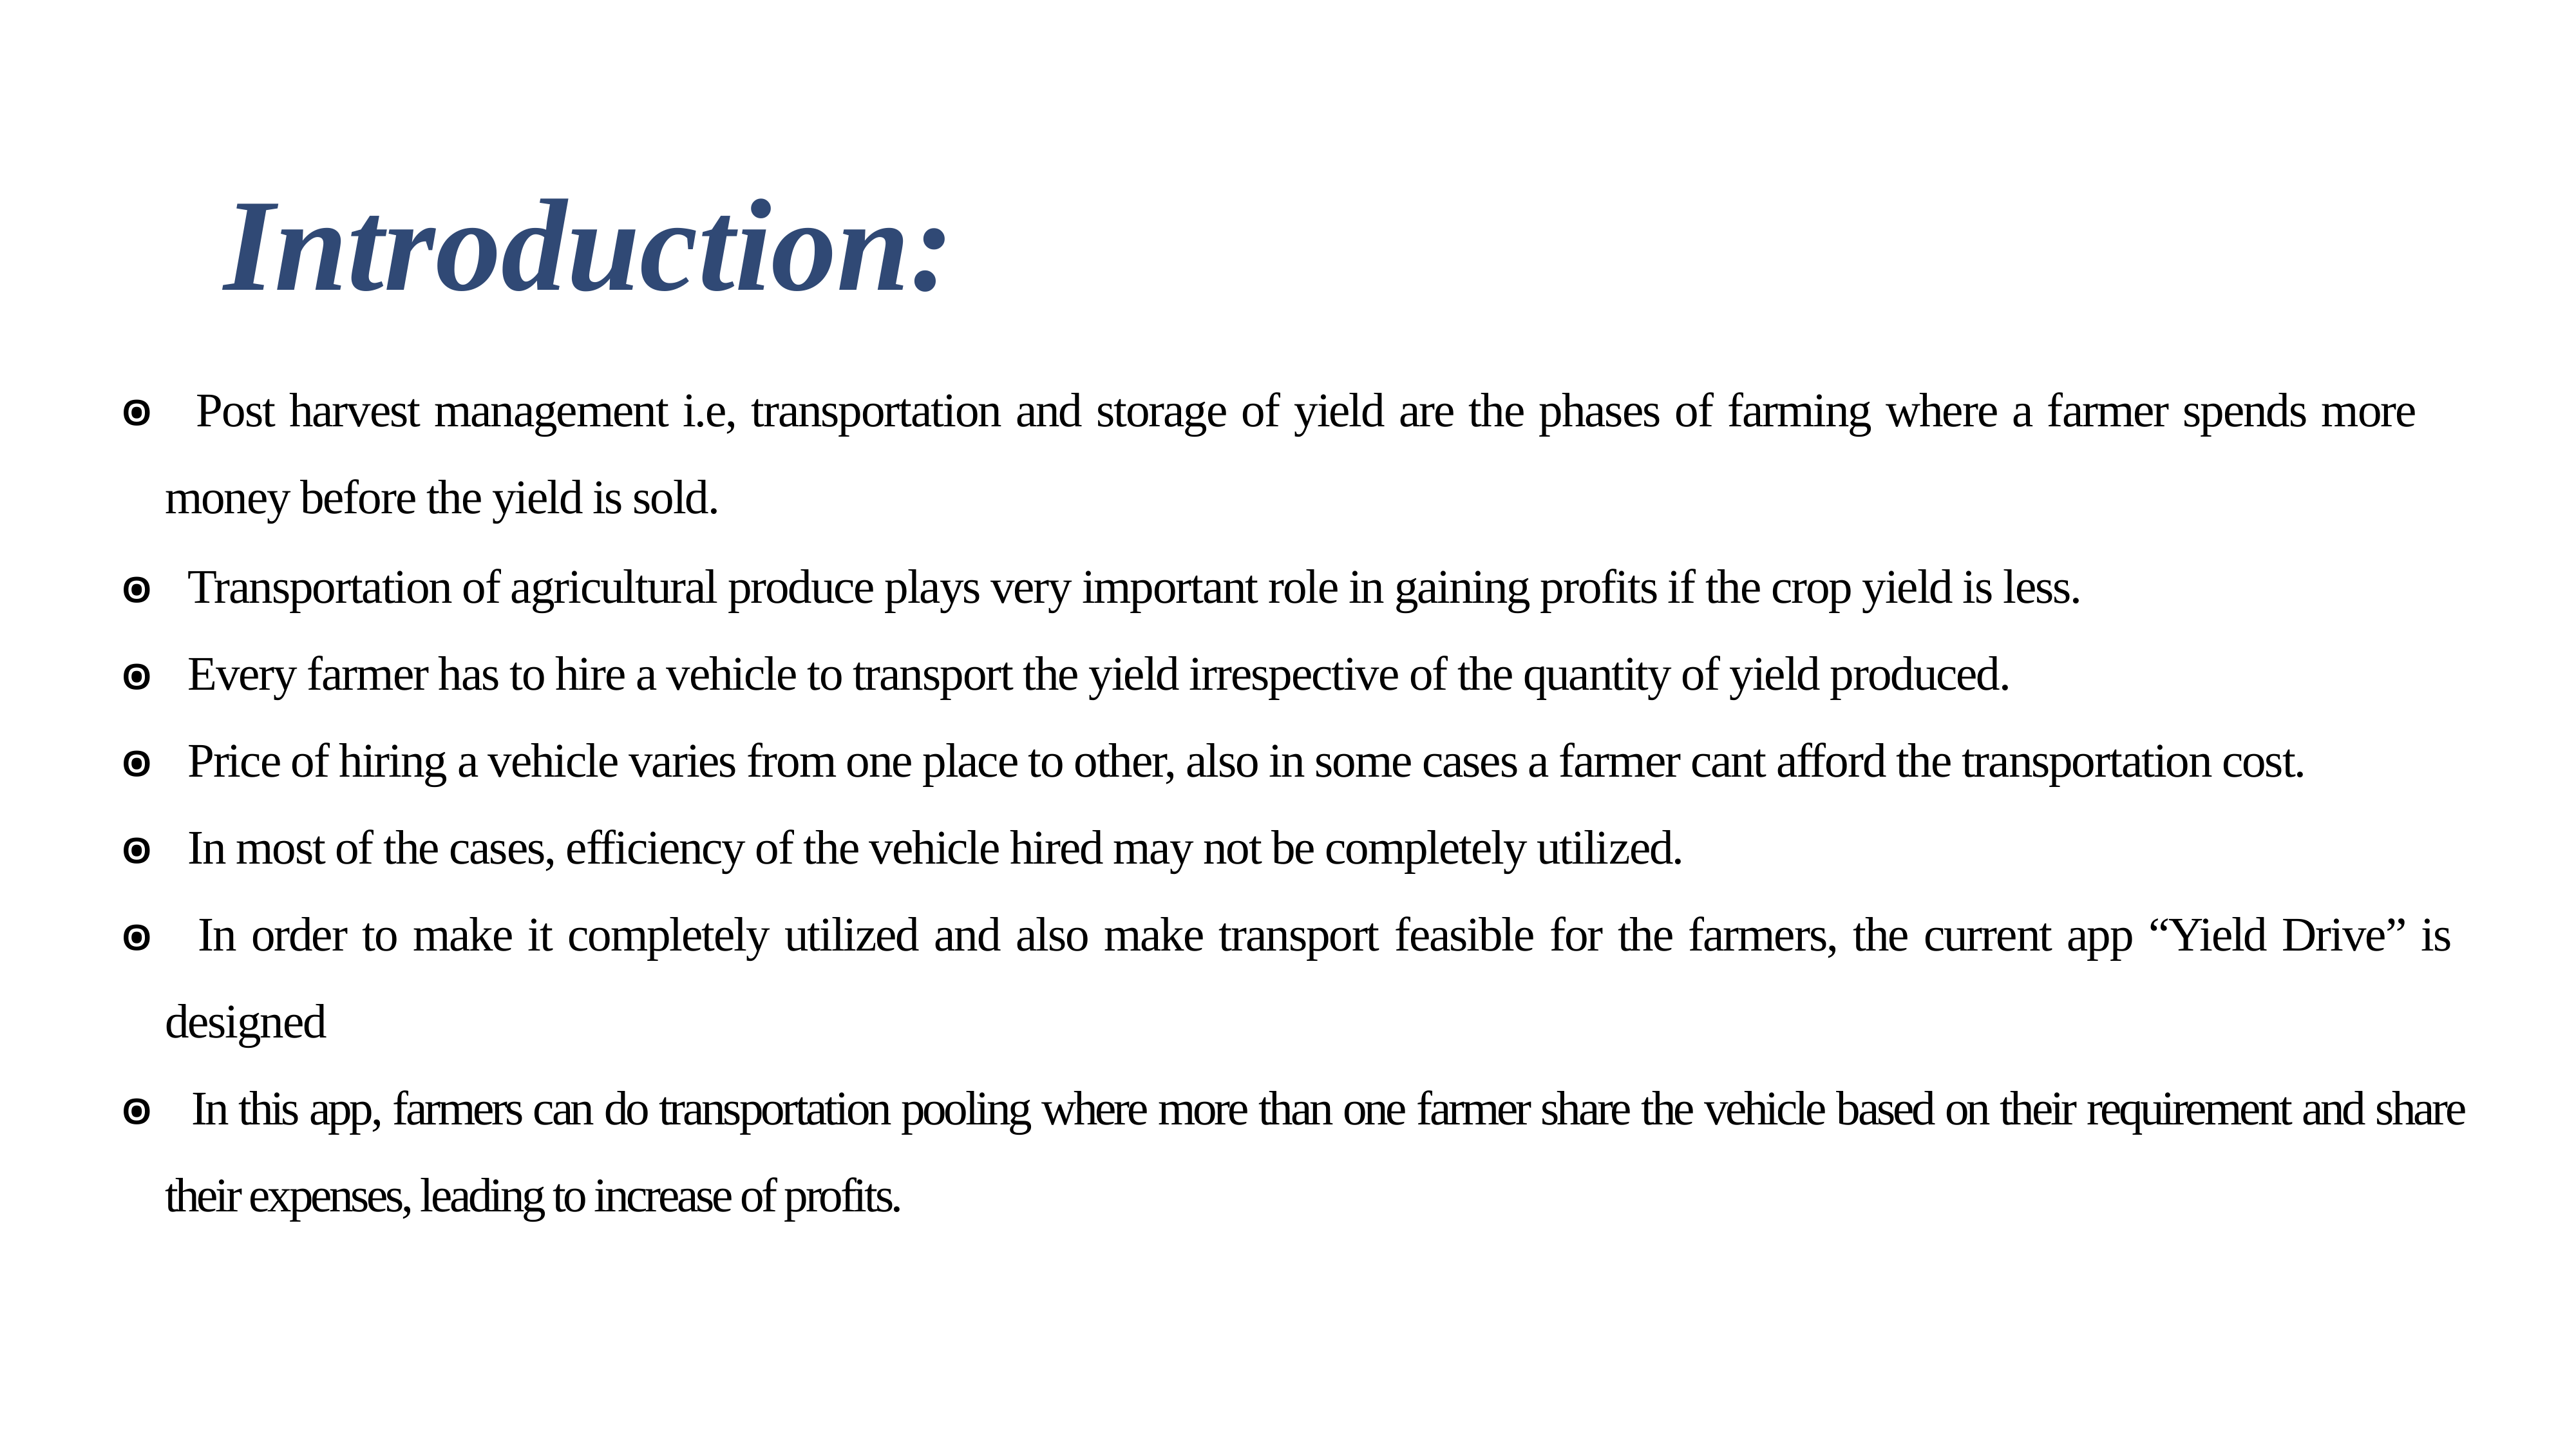

Introduction:
  Post harvest management i.e, transportation and storage of yield are the phases of farming where a farmer spends more money before the yield is sold.
  Transportation of agricultural produce plays very important role in gaining profits if the crop yield is less.
  Every farmer has to hire a vehicle to transport the yield irrespective of the quantity of yield produced.
  Price of hiring a vehicle varies from one place to other, also in some cases a farmer cant afford the transportation cost.
  In most of the cases, efficiency of the vehicle hired may not be completely utilized.
  In order to make it completely utilized and also make transport feasible for the farmers, the current app “Yield Drive” is designed
  In this app, farmers can do transportation pooling where more than one farmer share the vehicle based on their requirement and share their expenses, leading to increase of profits.